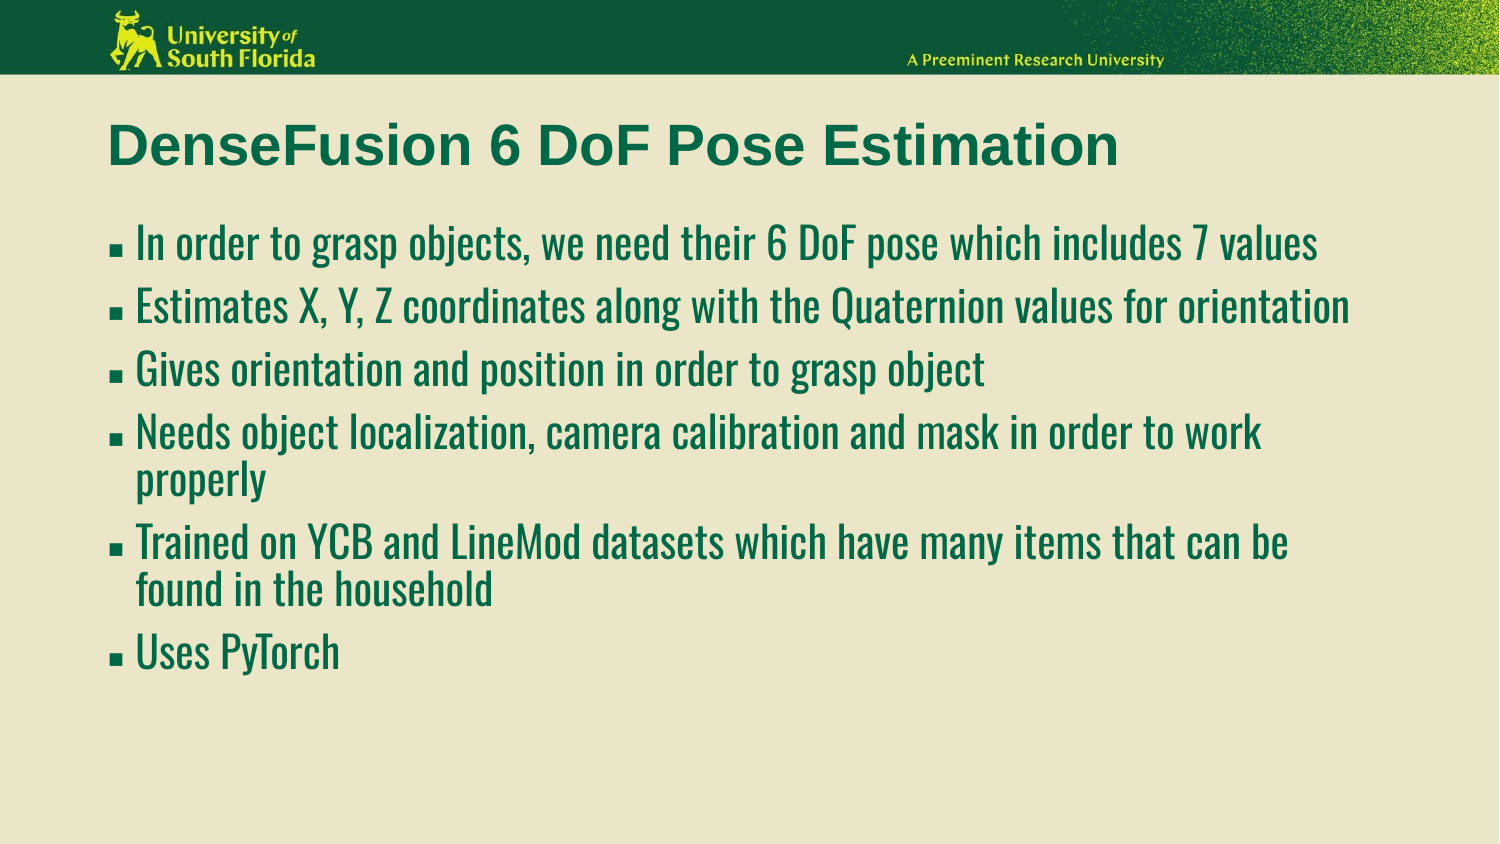

# DenseFusion 6 DoF Pose Estimation
In order to grasp objects, we need their 6 DoF pose which includes 7 values
Estimates X, Y, Z coordinates along with the Quaternion values for orientation
Gives orientation and position in order to grasp object
Needs object localization, camera calibration and mask in order to work properly
Trained on YCB and LineMod datasets which have many items that can be found in the household
Uses PyTorch